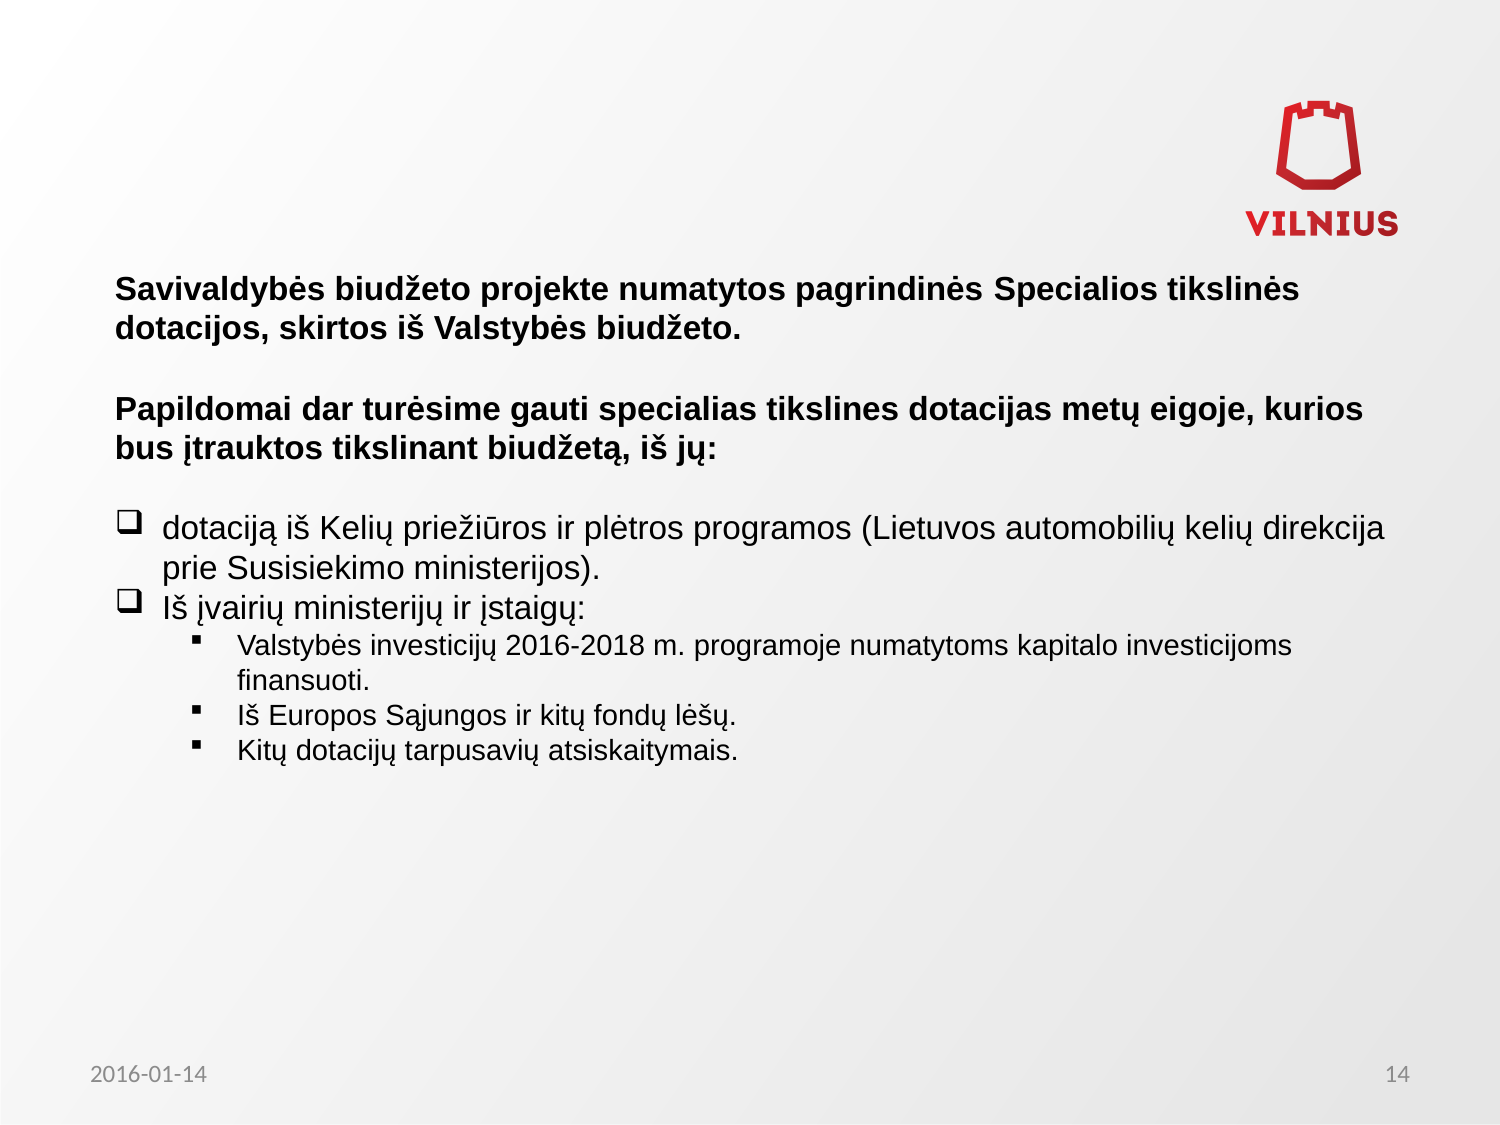

Savivaldybės biudžeto projekte numatytos pagrindinės Specialios tikslinės dotacijos, skirtos iš Valstybės biudžeto.

Papildomai dar turėsime gauti specialias tikslines dotacijas metų eigoje, kurios bus įtrauktos tikslinant biudžetą, iš jų:

dotaciją iš Kelių priežiūros ir plėtros programos (Lietuvos automobilių kelių direkcija prie Susisiekimo ministerijos).
Iš įvairių ministerijų ir įstaigų:
Valstybės investicijų 2016-2018 m. programoje numatytoms kapitalo investicijoms finansuoti.
Iš Europos Sąjungos ir kitų fondų lėšų.
Kitų dotacijų tarpusavių atsiskaitymais.
2016-01-14
14